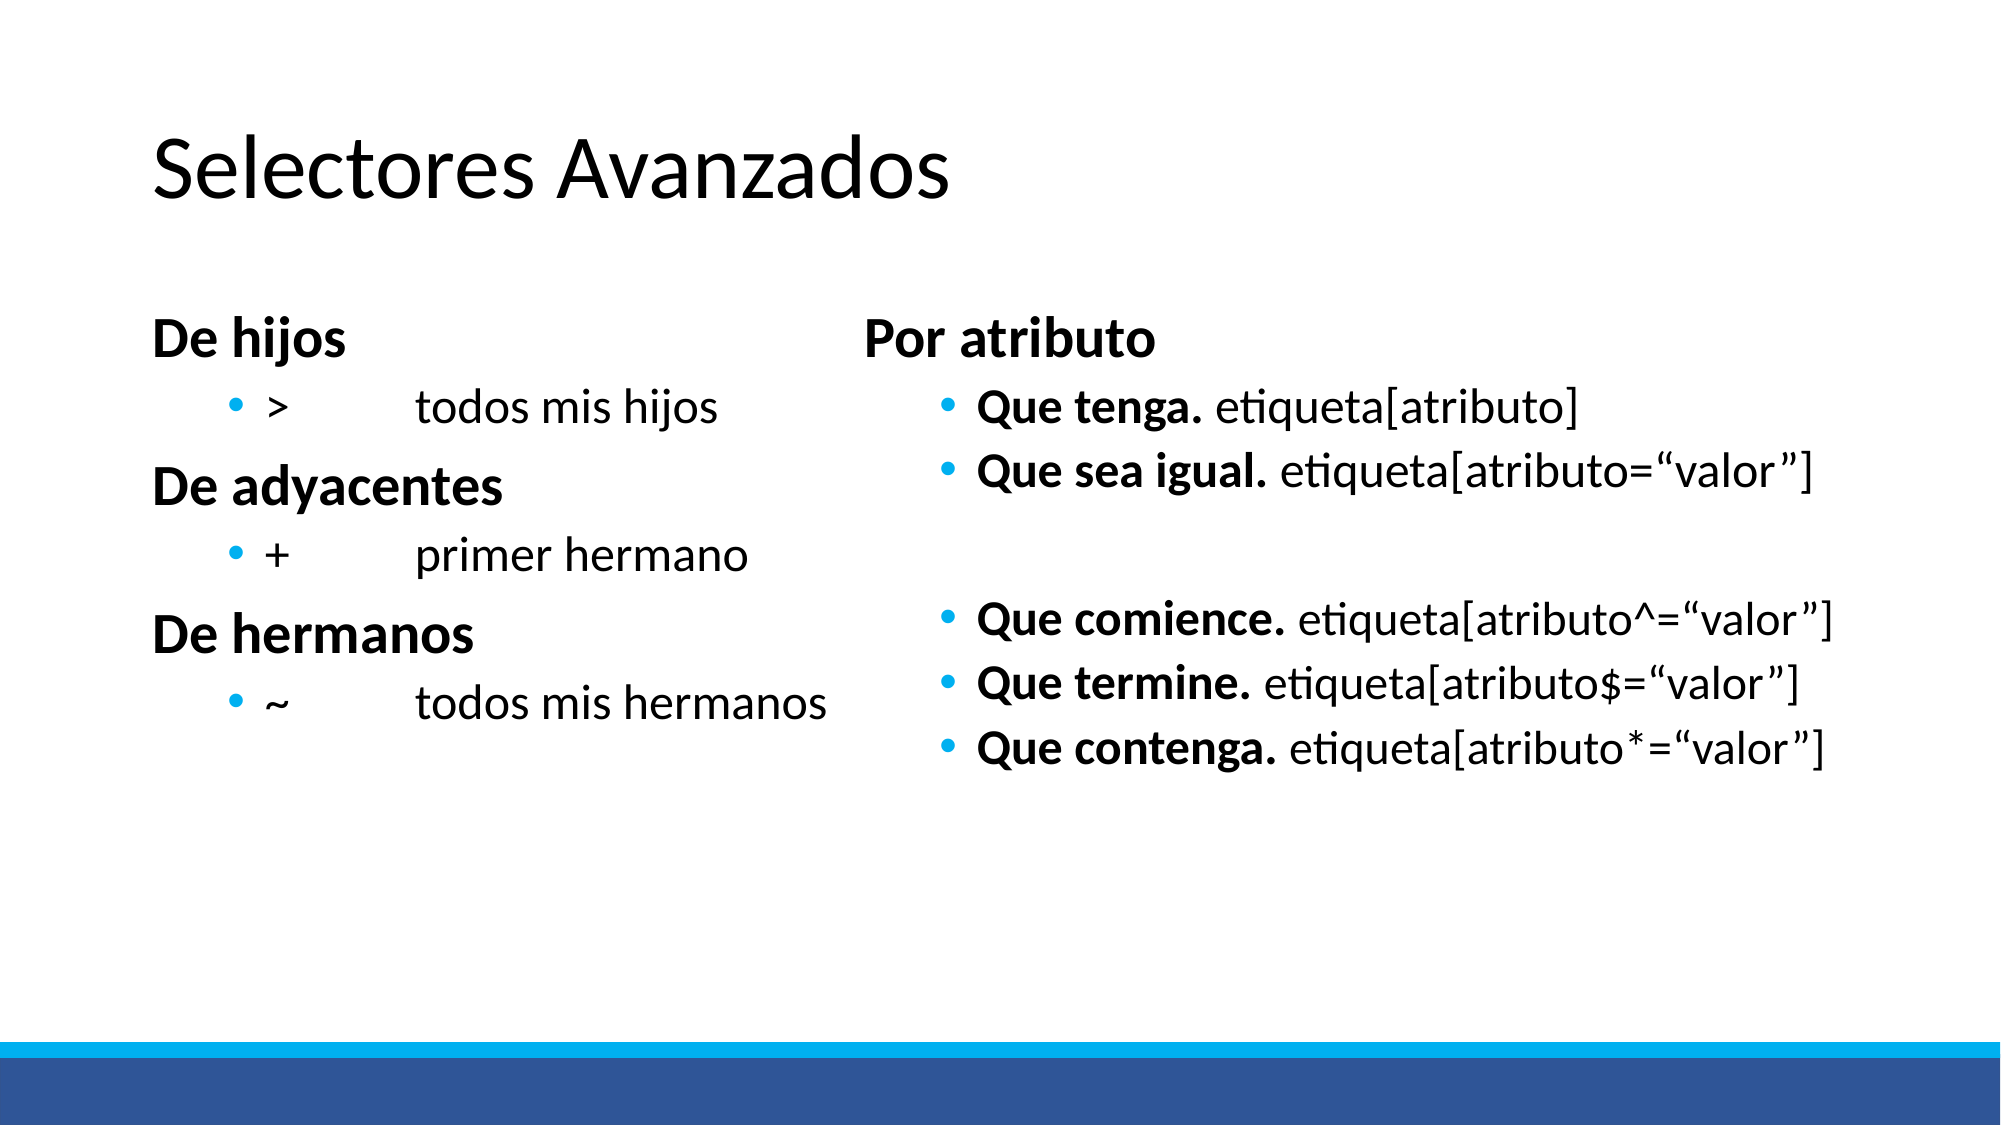

# Selectores Avanzados
De hijos
>	todos mis hijos
De adyacentes
+	primer hermano
De hermanos
~	todos mis hermanos

Por atributo
Que tenga. etiqueta[atributo]
Que sea igual. etiqueta[atributo=“valor”]

Que comience. etiqueta[atributo^=“valor”]
Que termine. etiqueta[atributo$=“valor”]
Que contenga. etiqueta[atributo*=“valor”]